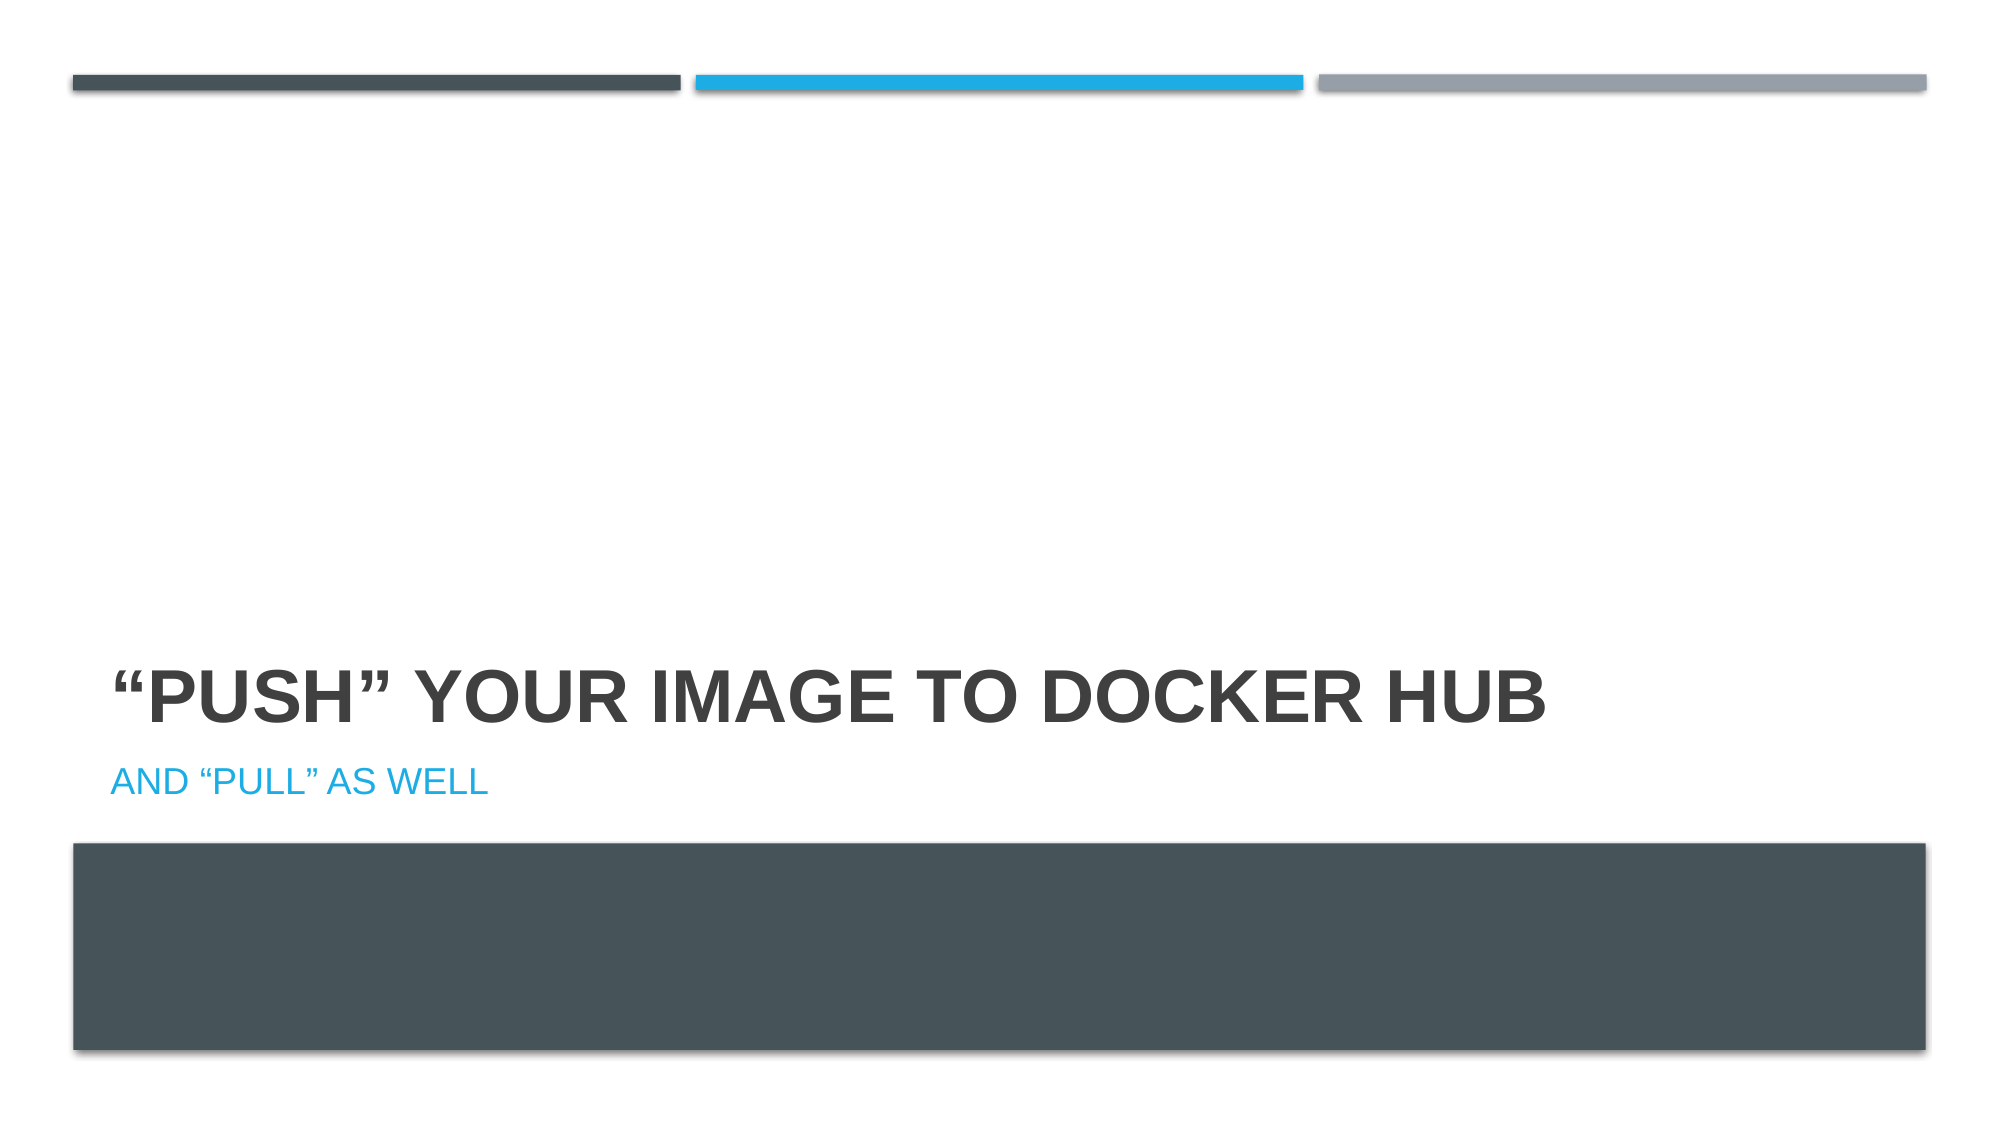

# “Push” your image to Docker Hub
And “pull” as well